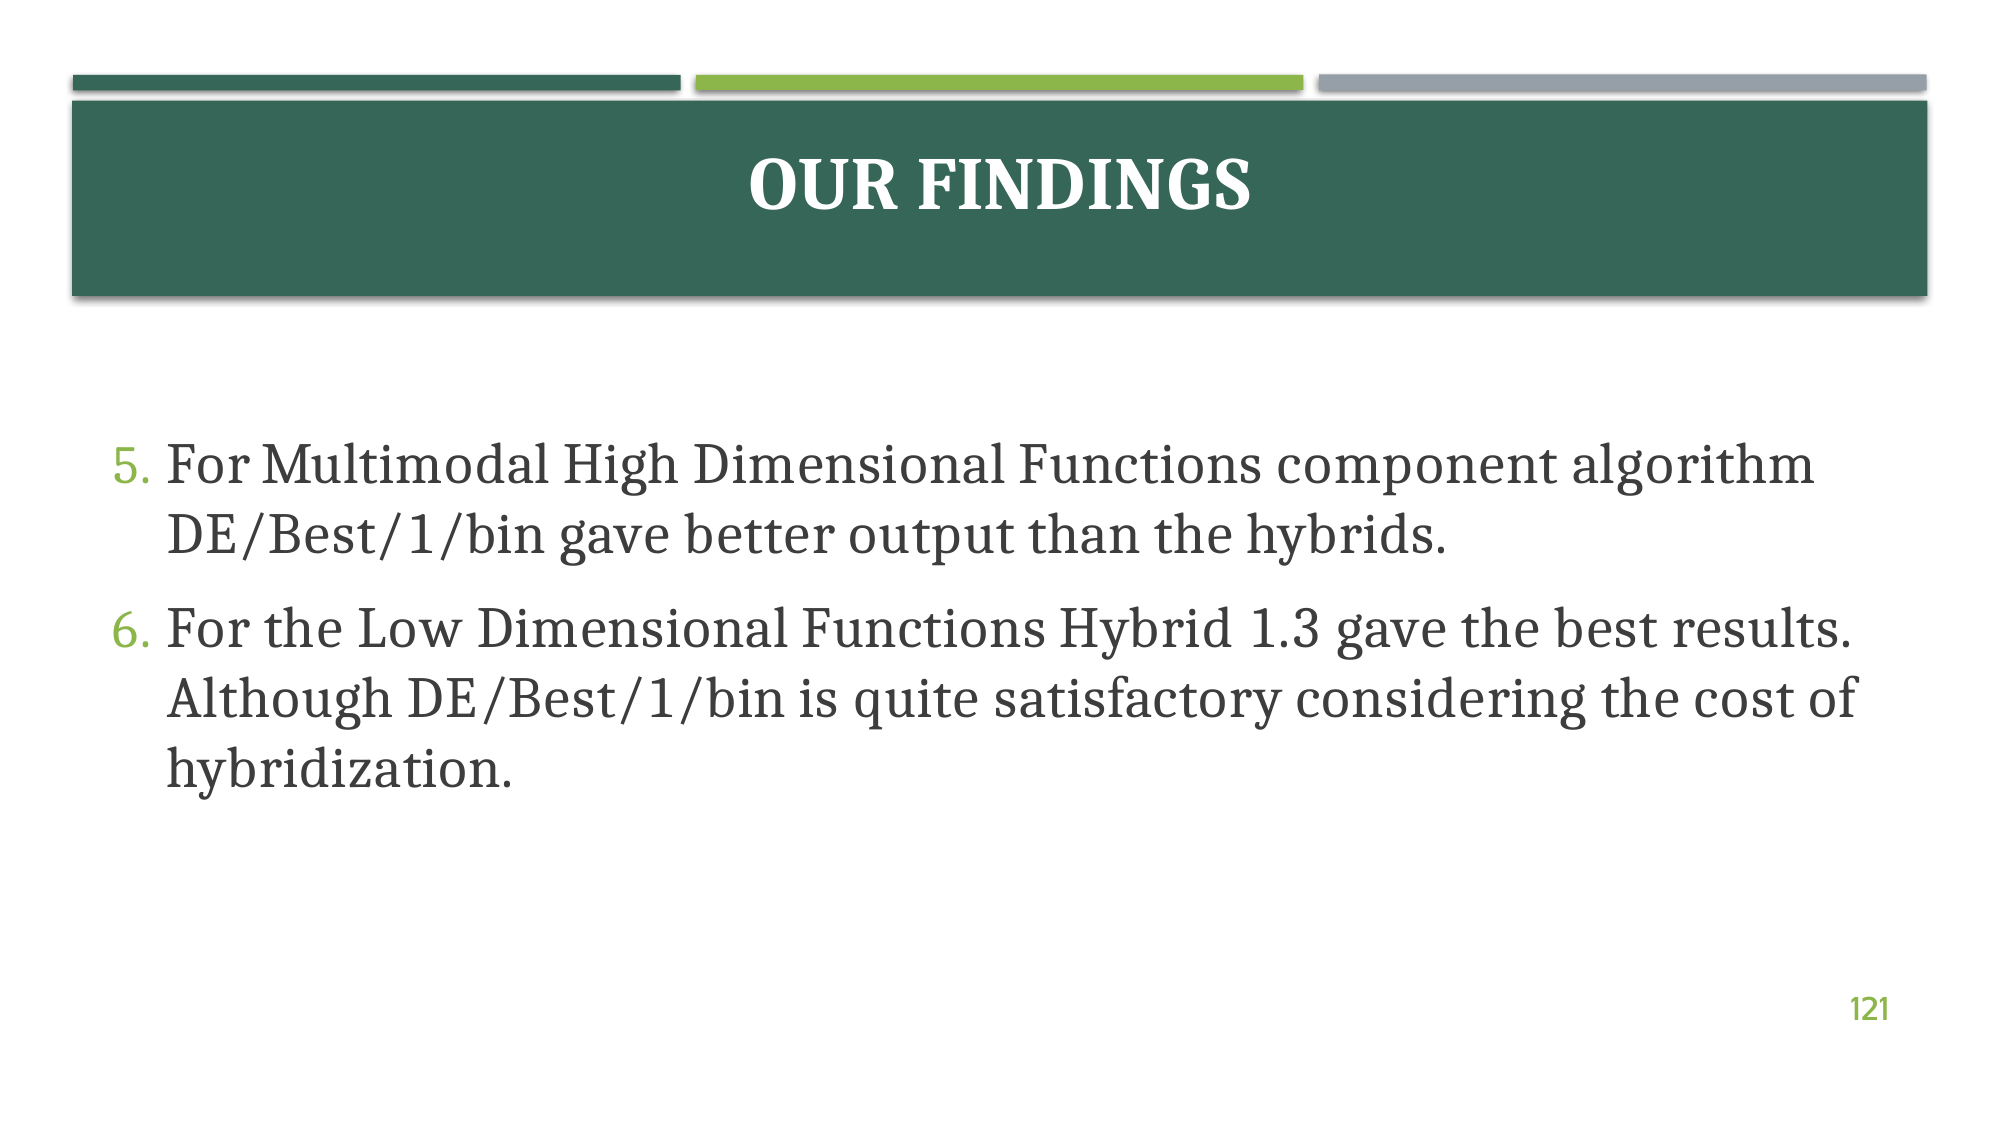

# Our findings
For Multimodal High Dimensional Functions component algorithm DE/Best/1/bin gave better output than the hybrids.
For the Low Dimensional Functions Hybrid 1.3 gave the best results. Although DE/Best/1/bin is quite satisfactory considering the cost of hybridization.

121